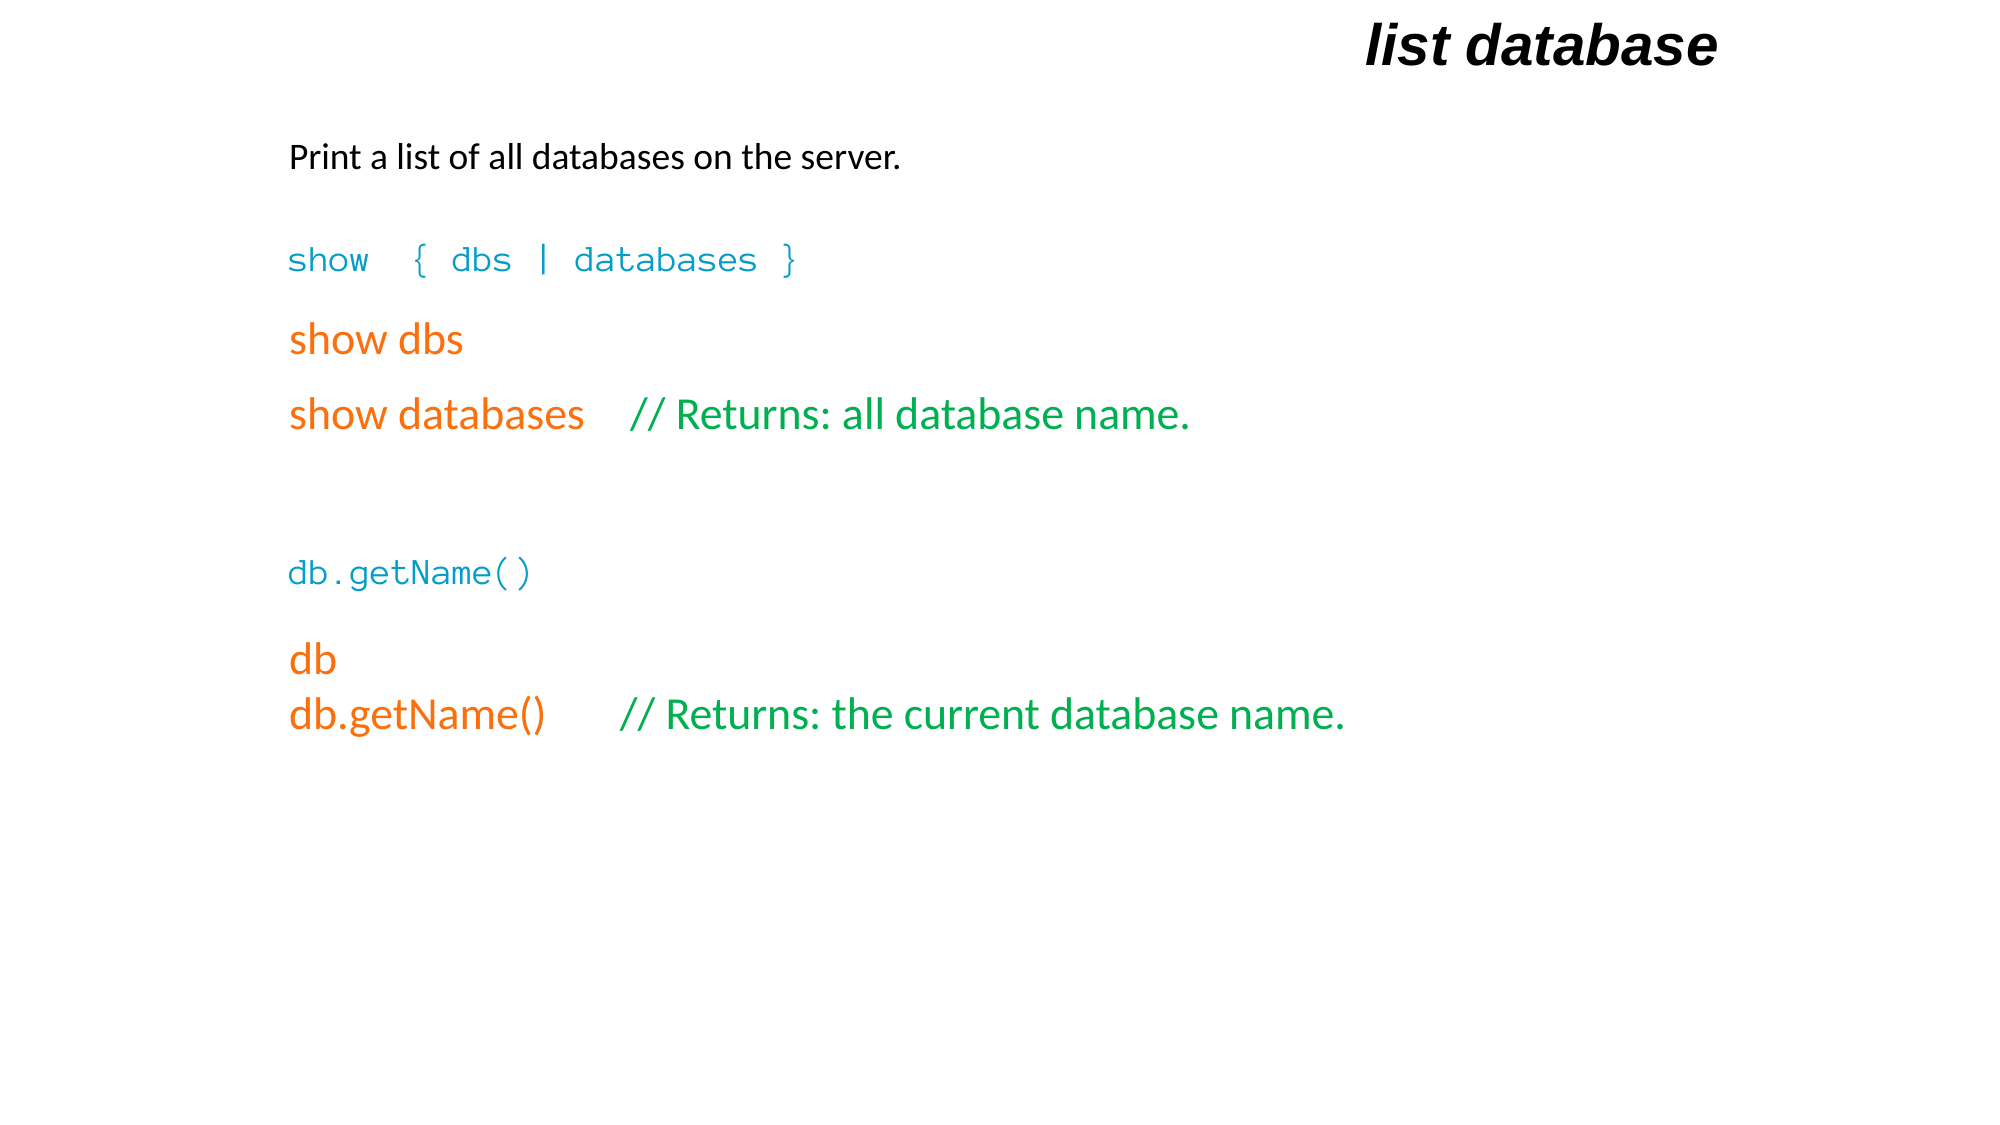

list database
Print a list of all databases on the server.
show  { dbs | databases }
show dbs

show databases	    // Returns: all database name.
db.getName()
db
db.getName()	   // Returns: the current database name.